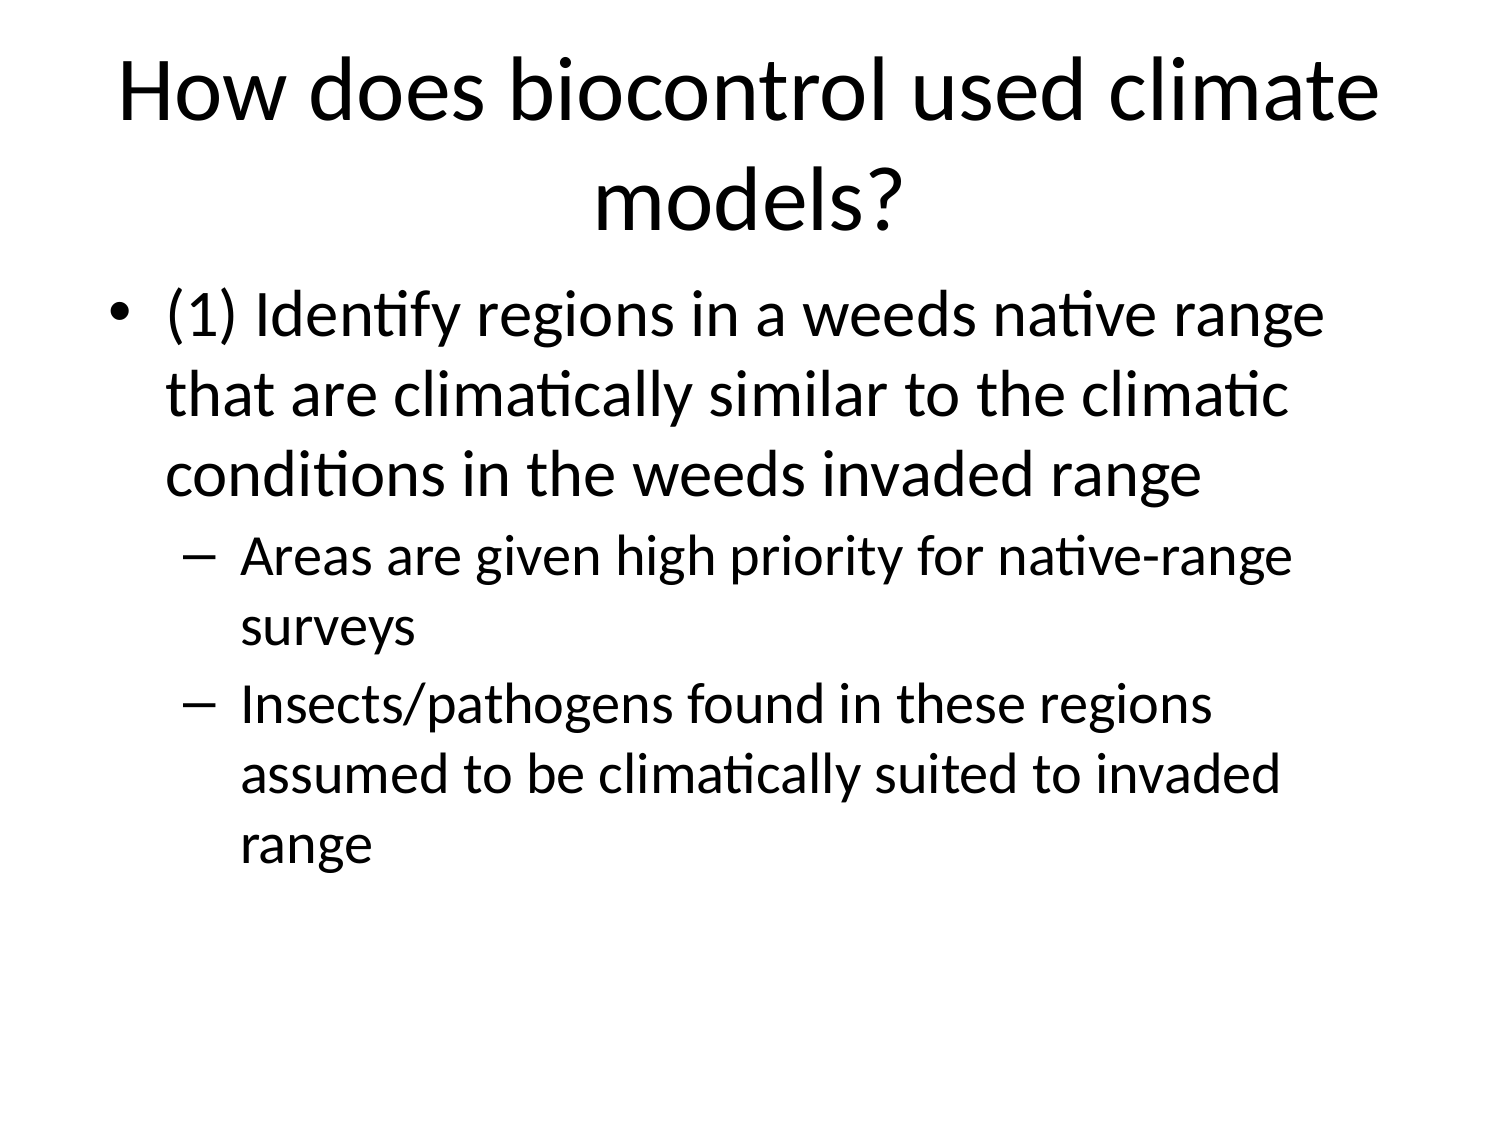

# How does biocontrol used climate models?
(1) Identify regions in a weeds native range that are climatically similar to the climatic conditions in the weeds invaded range
Areas are given high priority for native-range surveys
Insects/pathogens found in these regions assumed to be climatically suited to invaded range